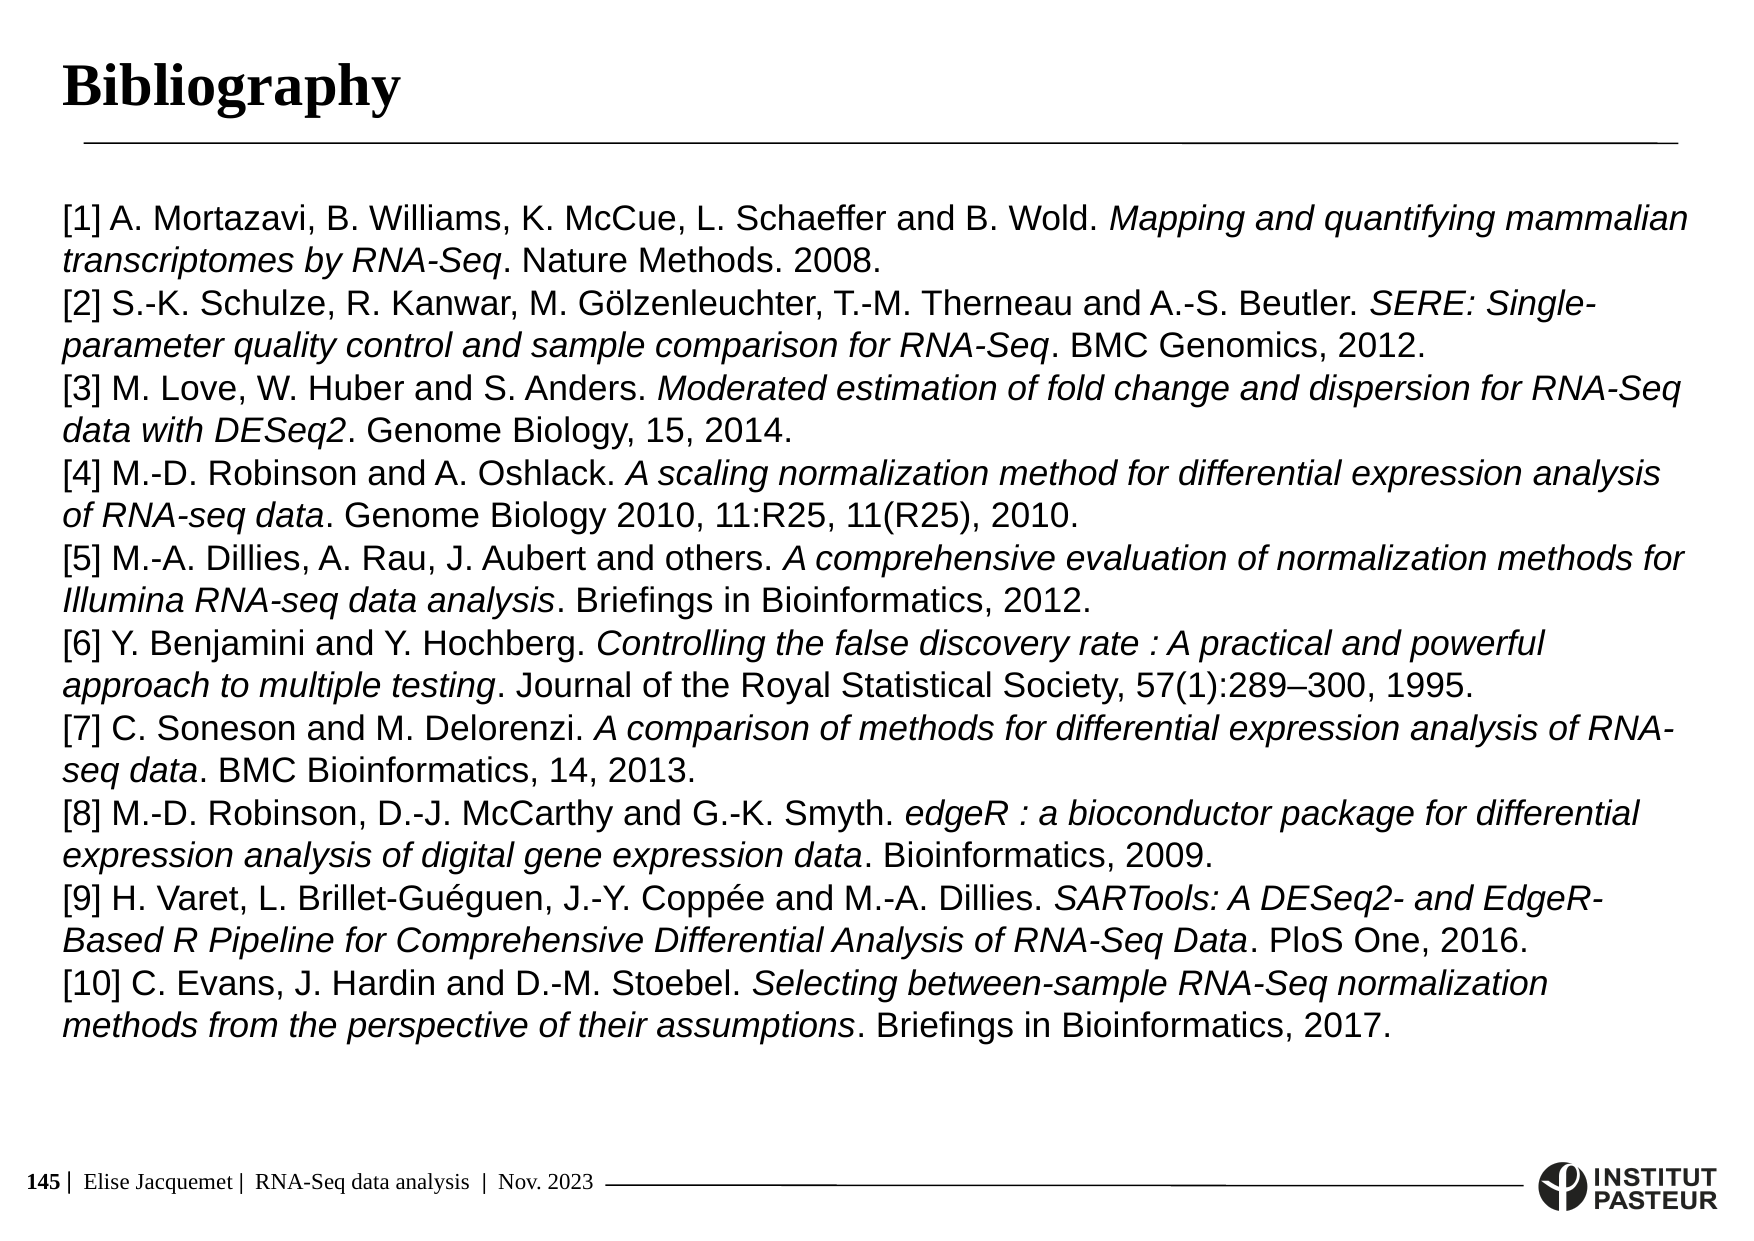

Bibliography
[1] A. Mortazavi, B. Williams, K. McCue, L. Schaeffer and B. Wold. Mapping and quantifying mammalian transcriptomes by RNA-Seq. Nature Methods. 2008.
[2] S.-K. Schulze, R. Kanwar, M. Gölzenleuchter, T.-M. Therneau and A.-S. Beutler. SERE: Single-parameter quality control and sample comparison for RNA-Seq. BMC Genomics, 2012.
[3] M. Love, W. Huber and S. Anders. Moderated estimation of fold change and dispersion for RNA-Seq data with DESeq2. Genome Biology, 15, 2014.
[4] M.-D. Robinson and A. Oshlack. A scaling normalization method for differential expression analysis of RNA-seq data. Genome Biology 2010, 11:R25, 11(R25), 2010.
[5] M.-A. Dillies, A. Rau, J. Aubert and others. A comprehensive evaluation of normalization methods for Illumina RNA-seq data analysis. Briefings in Bioinformatics, 2012.
[6] Y. Benjamini and Y. Hochberg. Controlling the false discovery rate : A practical and powerful approach to multiple testing. Journal of the Royal Statistical Society, 57(1):289–300, 1995.
[7] C. Soneson and M. Delorenzi. A comparison of methods for differential expression analysis of RNA-seq data. BMC Bioinformatics, 14, 2013.
[8] M.-D. Robinson, D.-J. McCarthy and G.-K. Smyth. edgeR : a bioconductor package for differential expression analysis of digital gene expression data. Bioinformatics, 2009.
[9] H. Varet, L. Brillet-Guéguen, J.-Y. Coppée and M.-A. Dillies. SARTools: A DESeq2- and EdgeR-Based R Pipeline for Comprehensive Differential Analysis of RNA-Seq Data. PloS One, 2016.
[10] C. Evans, J. Hardin and D.-M. Stoebel. Selecting between-sample RNA-Seq normalization methods from the perspective of their assumptions. Briefings in Bioinformatics, 2017.